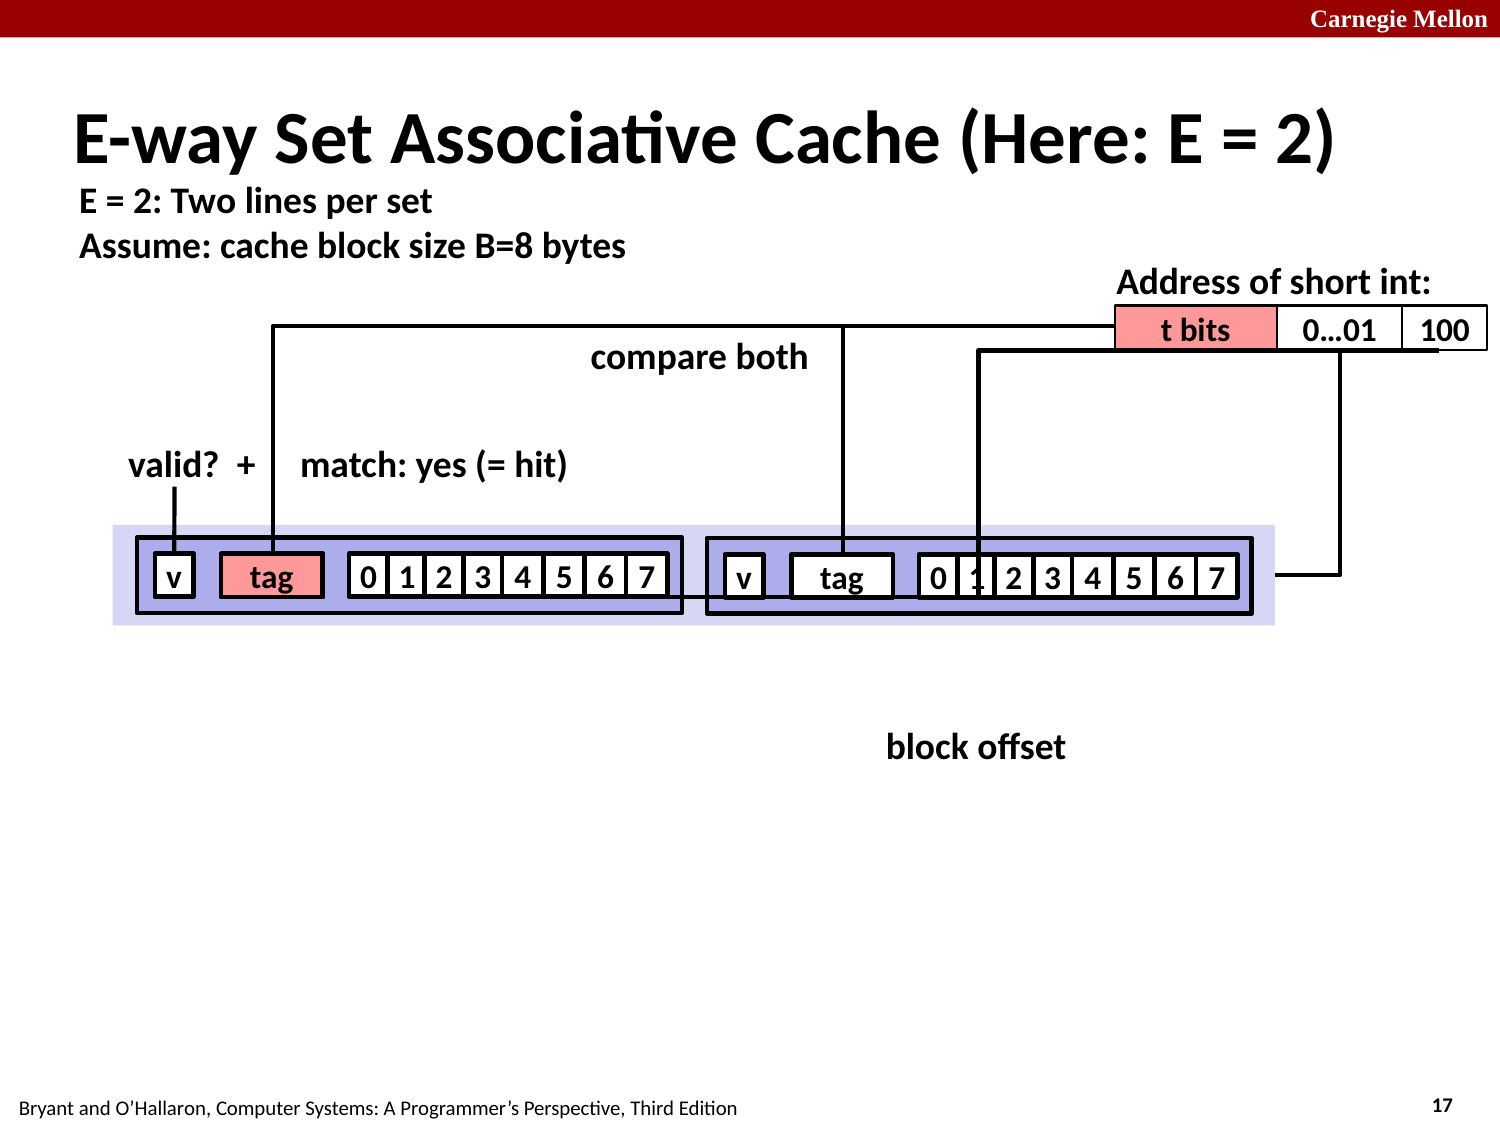

# E-way Set Associative Cache (Here: E = 2)
E = 2: Two lines per set
Assume: cache block size B=8 bytes
Address of short int:
t bits
0…01
100
compare both
match: yes (= hit)
valid?  +

v
tag
0
1
2
3
4
5
6
7
tag
v
tag
0
1
2
3
4
5
6
7
block offset